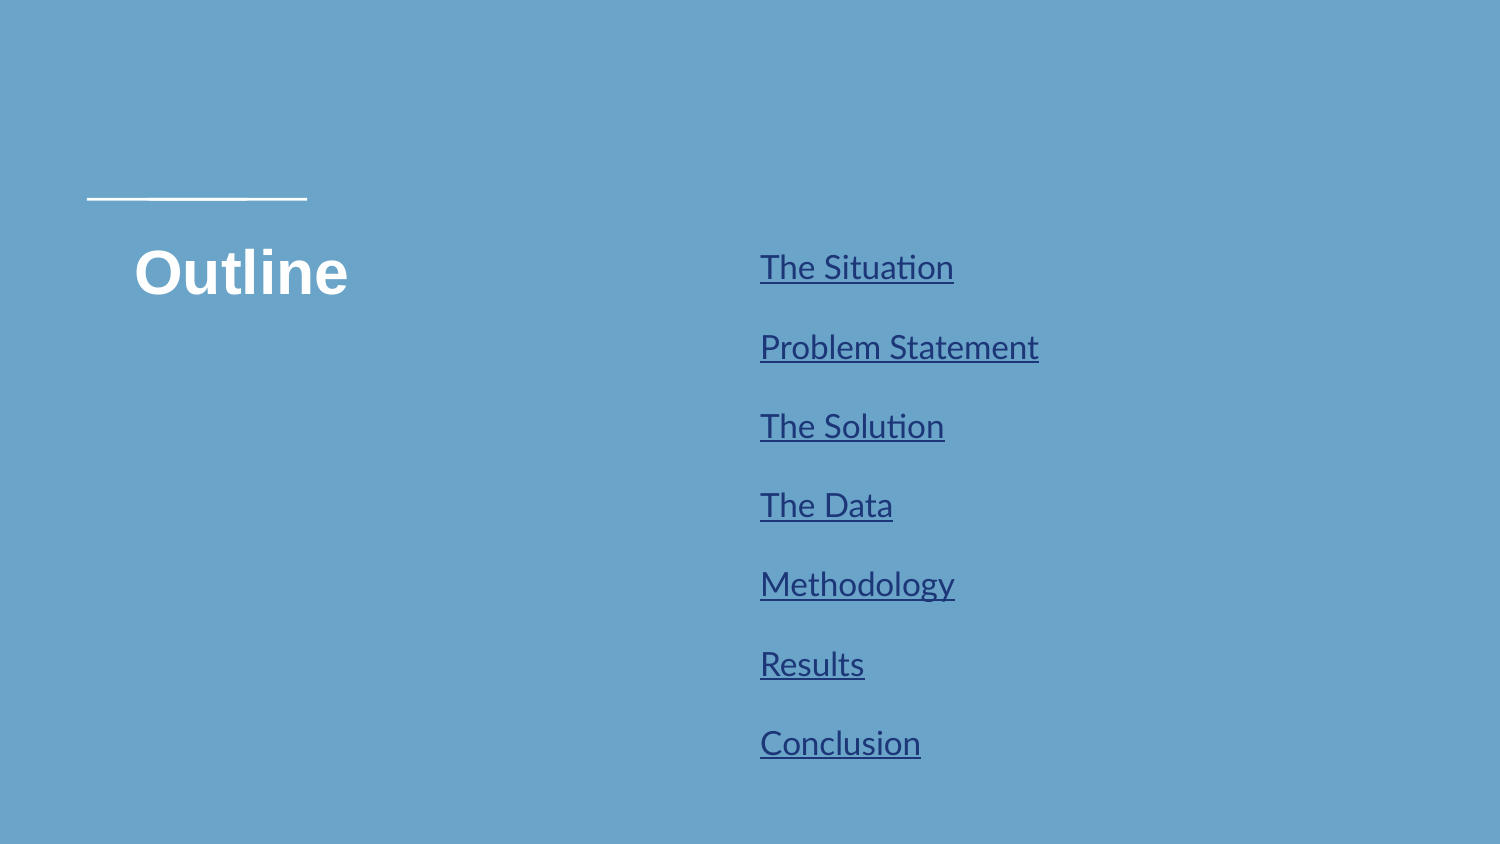

# Outline
The Situation
Problem Statement
The Solution
The Data
Methodology
Results
Conclusion